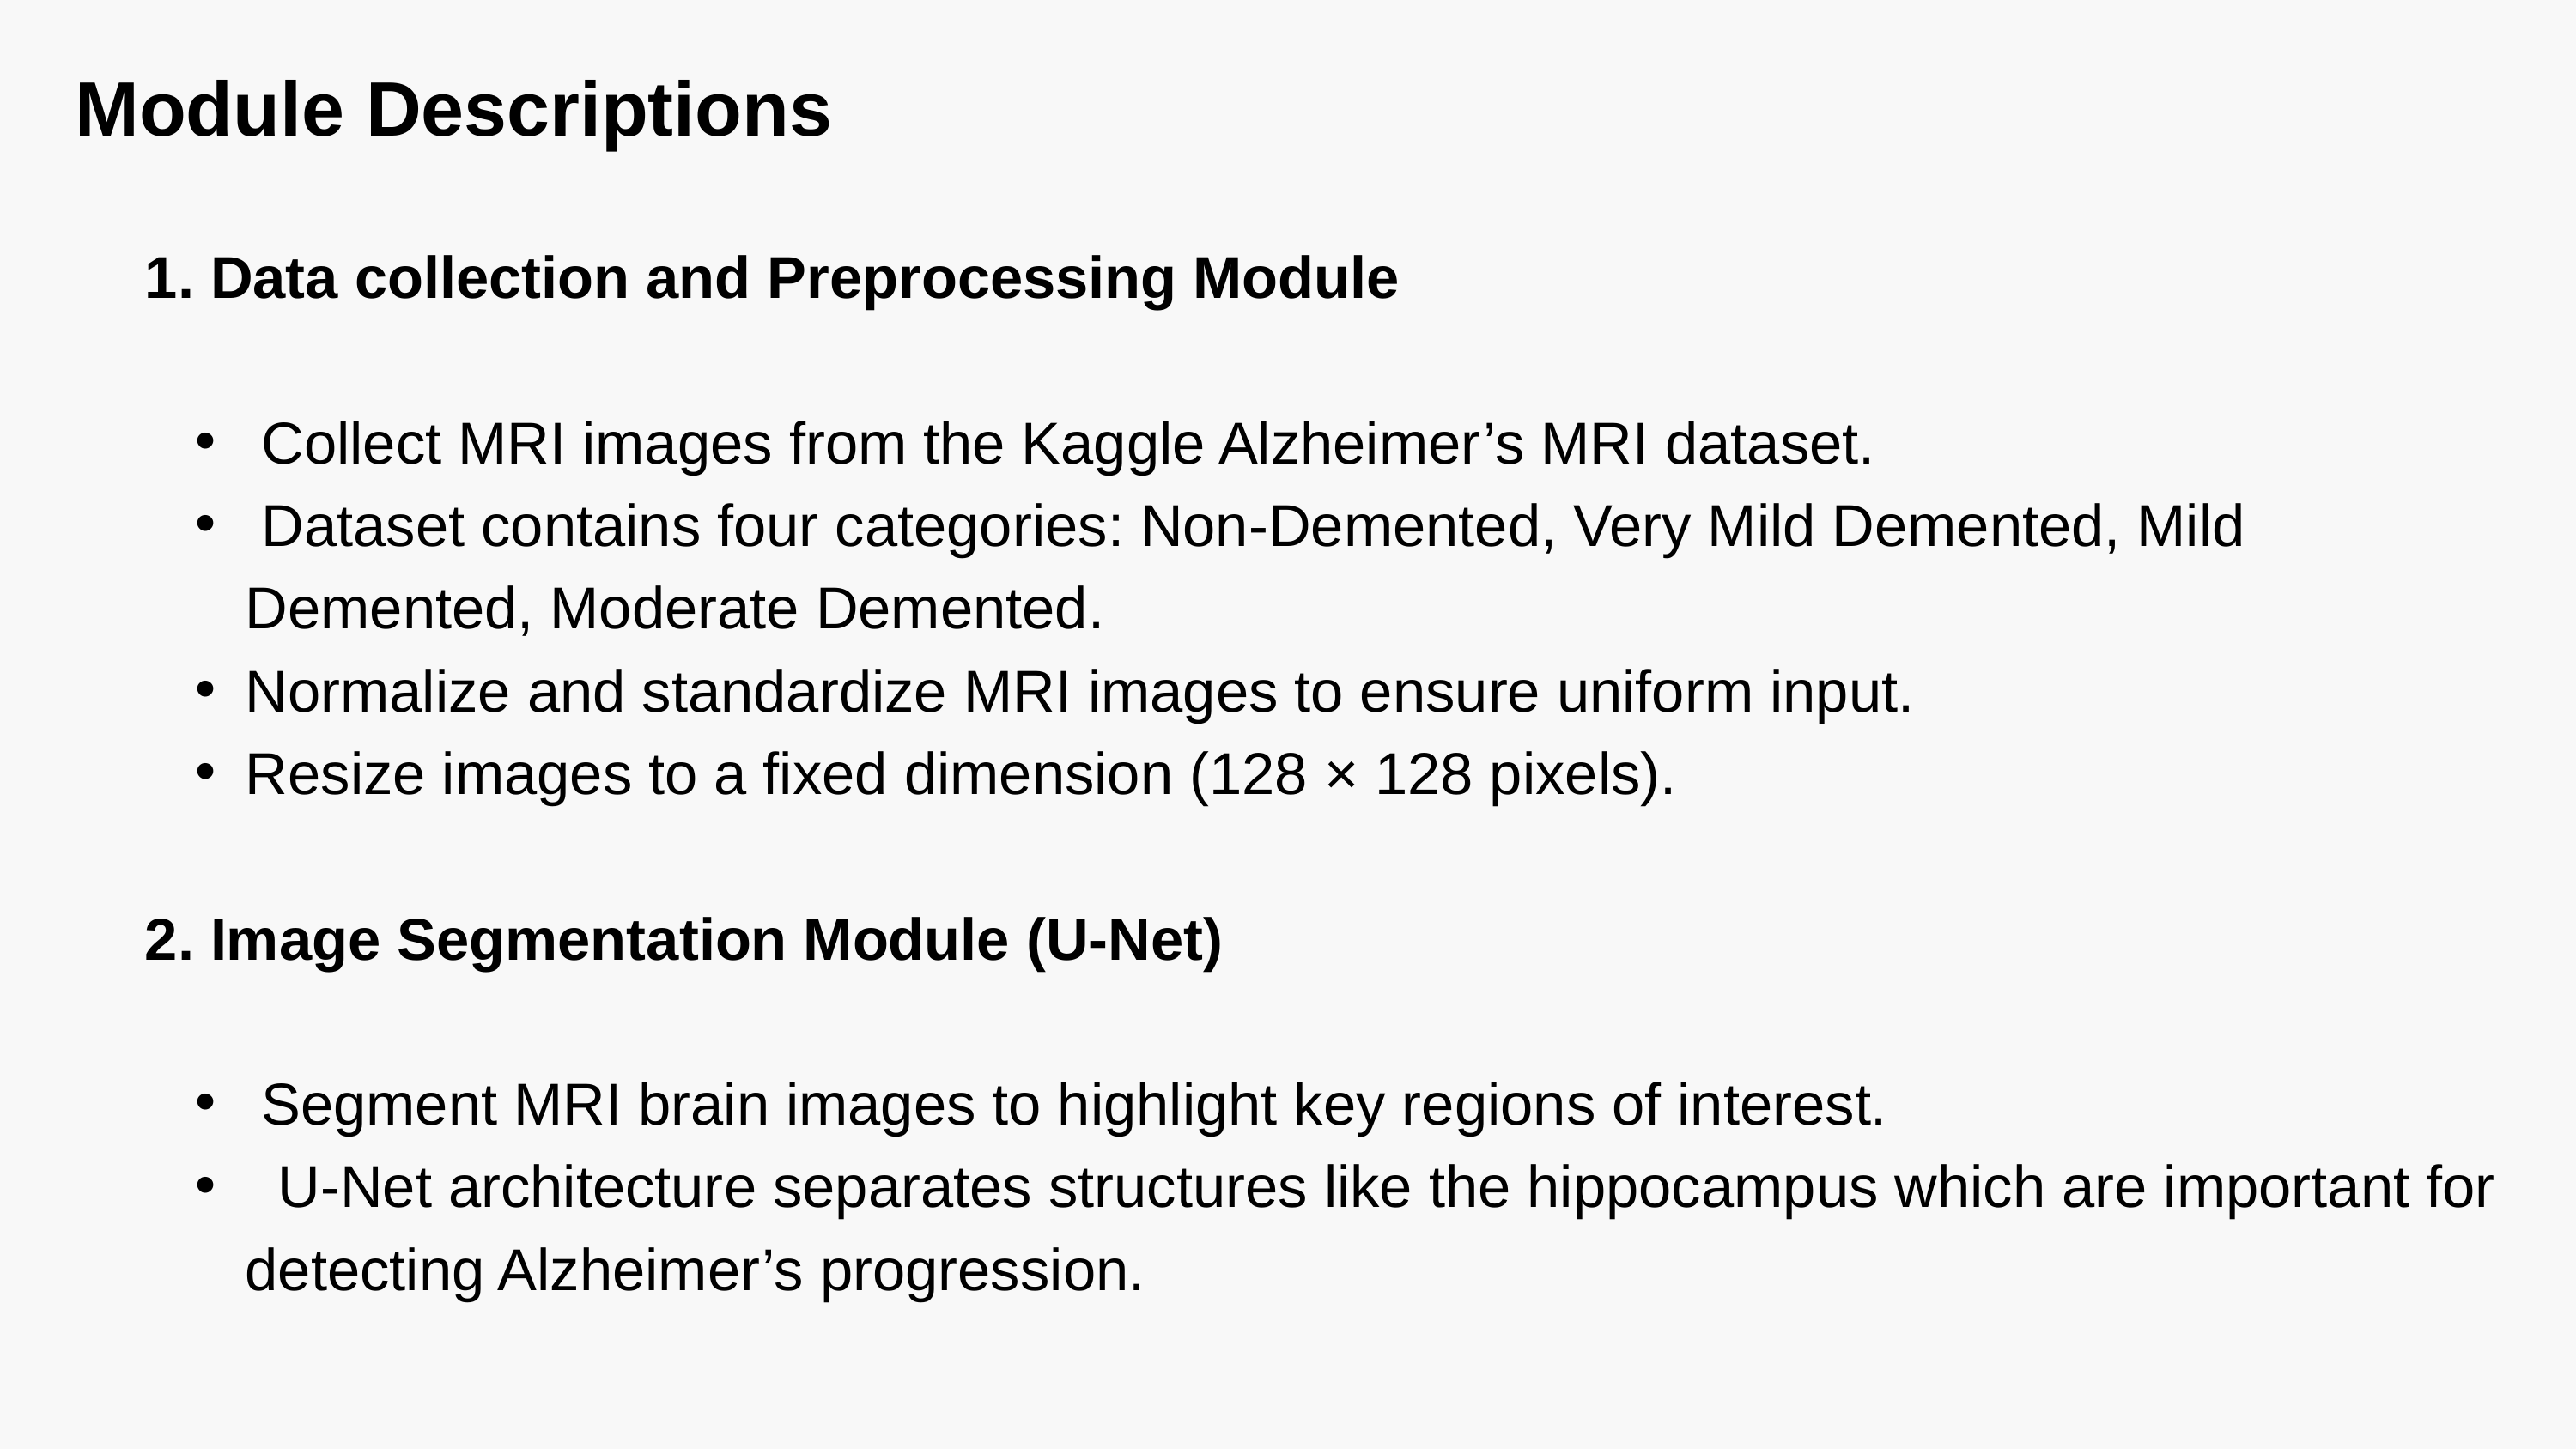

Module Descriptions
1. Data collection and Preprocessing Module

 Collect MRI images from the Kaggle Alzheimer’s MRI dataset.
 Dataset contains four categories: Non-Demented, Very Mild Demented, Mild      Demented, Moderate Demented.
Normalize and standardize MRI images to ensure uniform input.
Resize images to a fixed dimension (128 × 128 pixels).

2. Image Segmentation Module (U-Net)

 Segment MRI brain images to highlight key regions of interest.
  U-Net architecture separates structures like the hippocampus which are important for detecting Alzheimer’s progression.